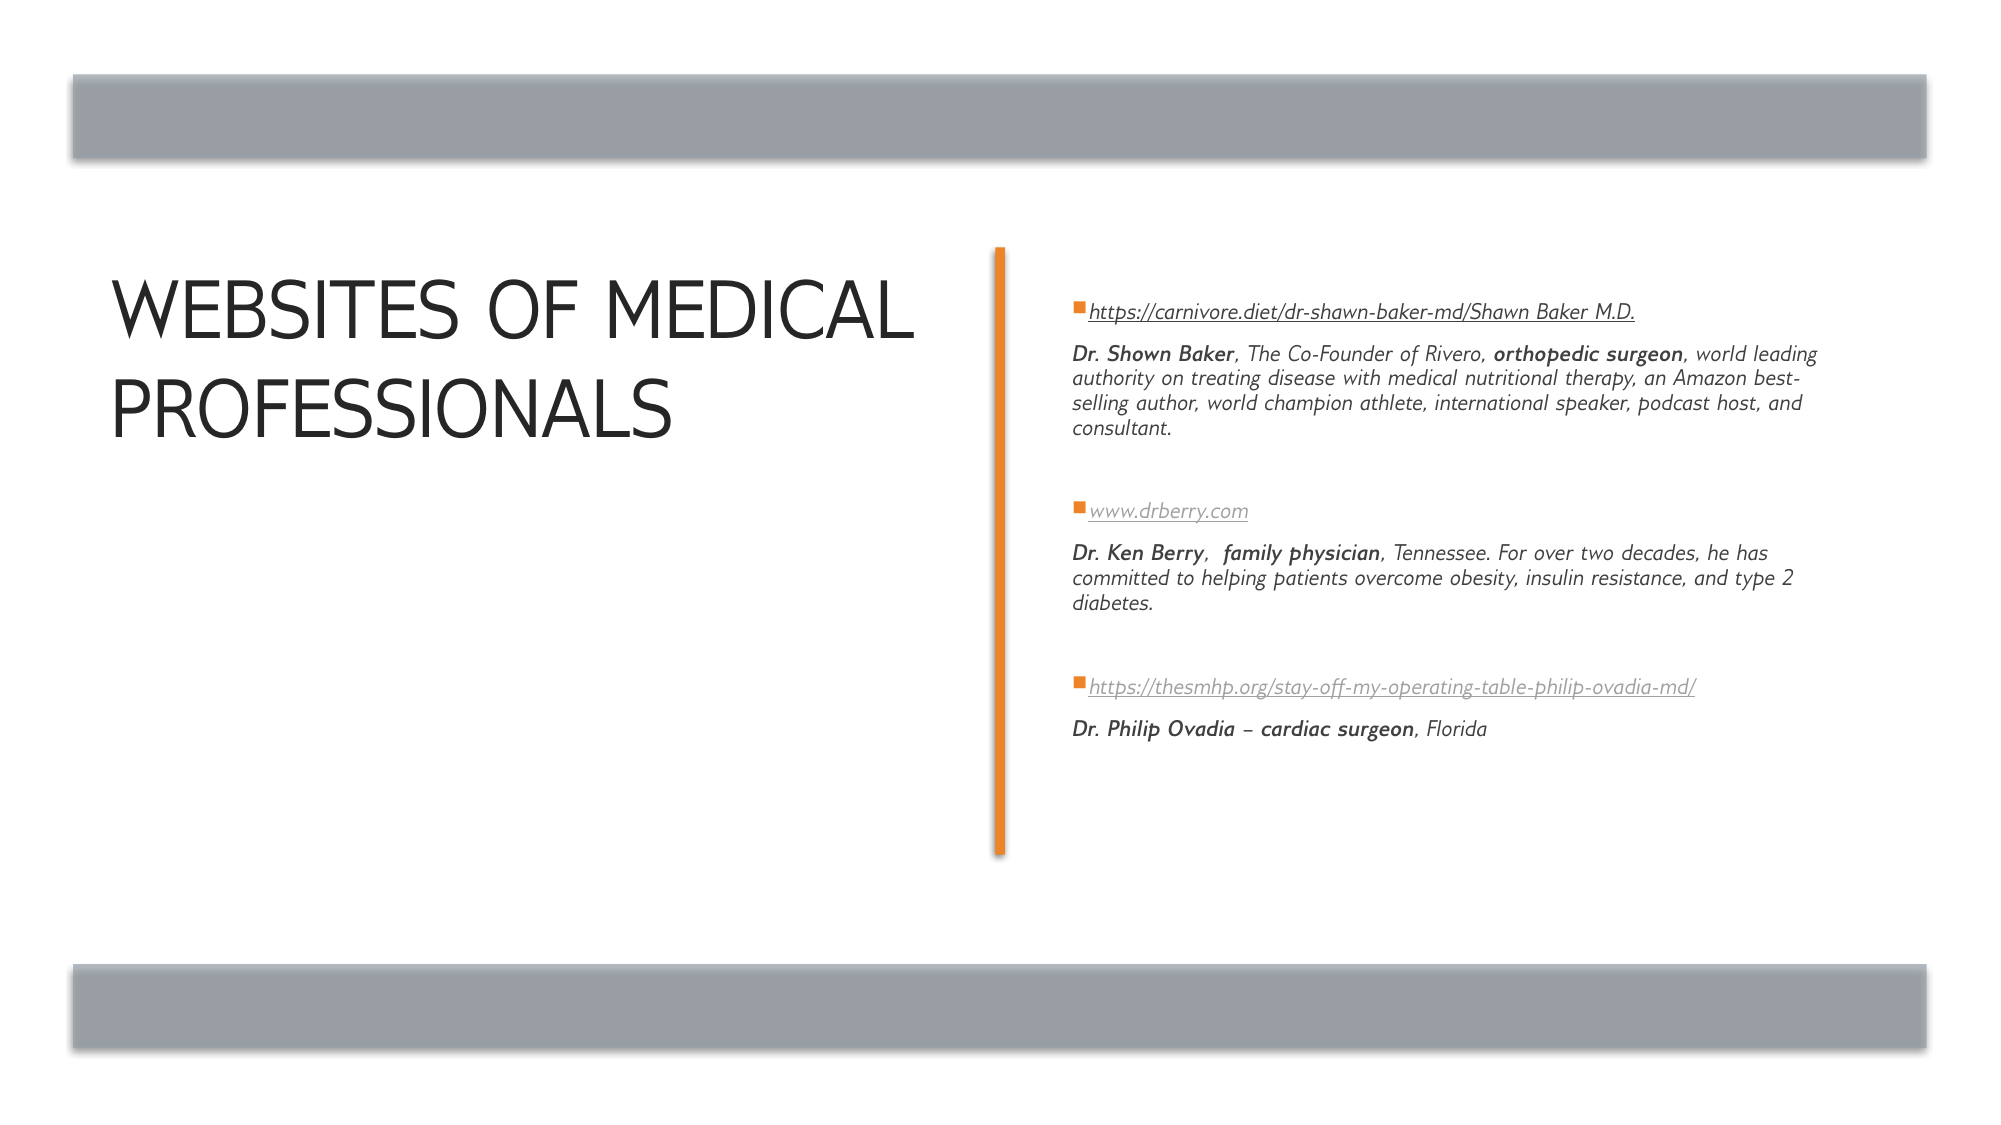

# Websites of medical professionals

https://carnivore.diet/dr-shawn-baker-md/Shawn Baker M.D.
Dr. Shown Baker, The Co-Founder of Rivero, orthopedic surgeon, world leading authority on treating disease with medical nutritional therapy, an Amazon best-selling author, world champion athlete, international speaker, podcast host, and consultant.

www.drberry.com
Dr. Ken Berry,  family physician, Tennessee. For over two decades, he has committed to helping patients overcome obesity, insulin resistance, and type 2 diabetes.

https://thesmhp.org/stay-off-my-operating-table-philip-ovadia-md/
Dr. Philip Ovadia – cardiac surgeon, Florida